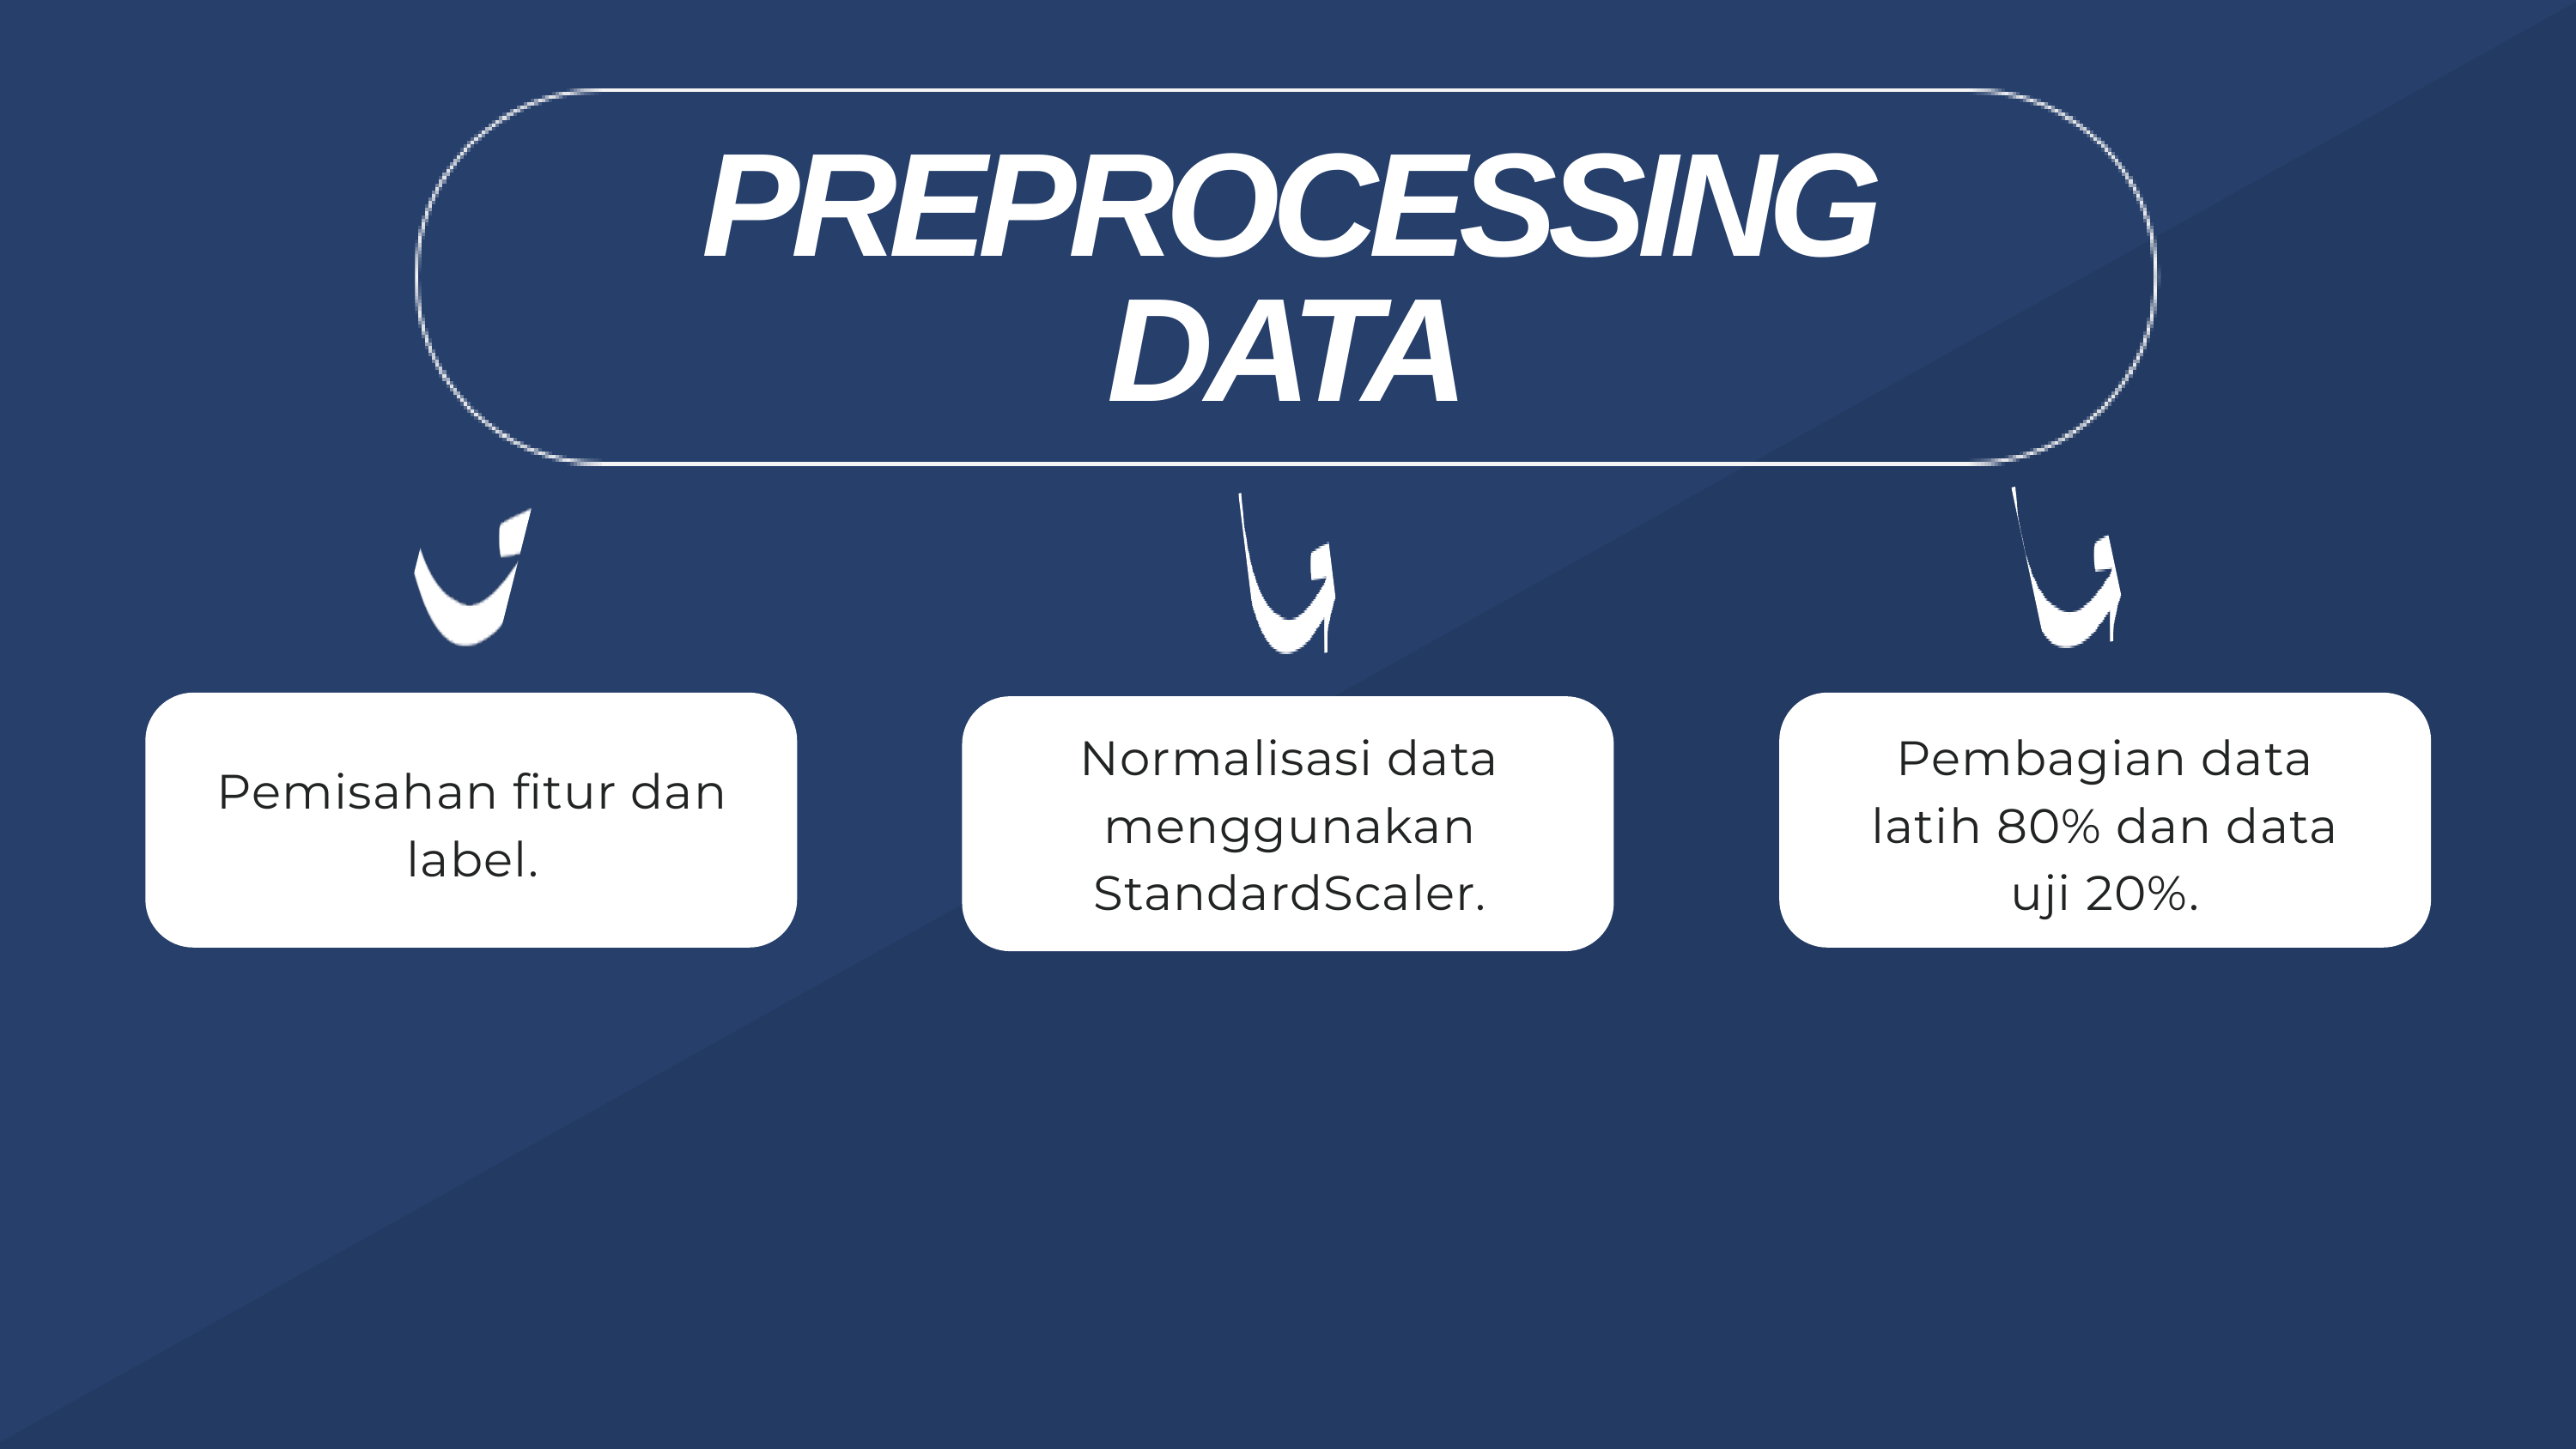

PREPROCESSING DATA

Normalisasi data menggunakan StandardScaler.
Pembagian data latih 80% dan data uji 20%.
Pemisahan fitur dan label.